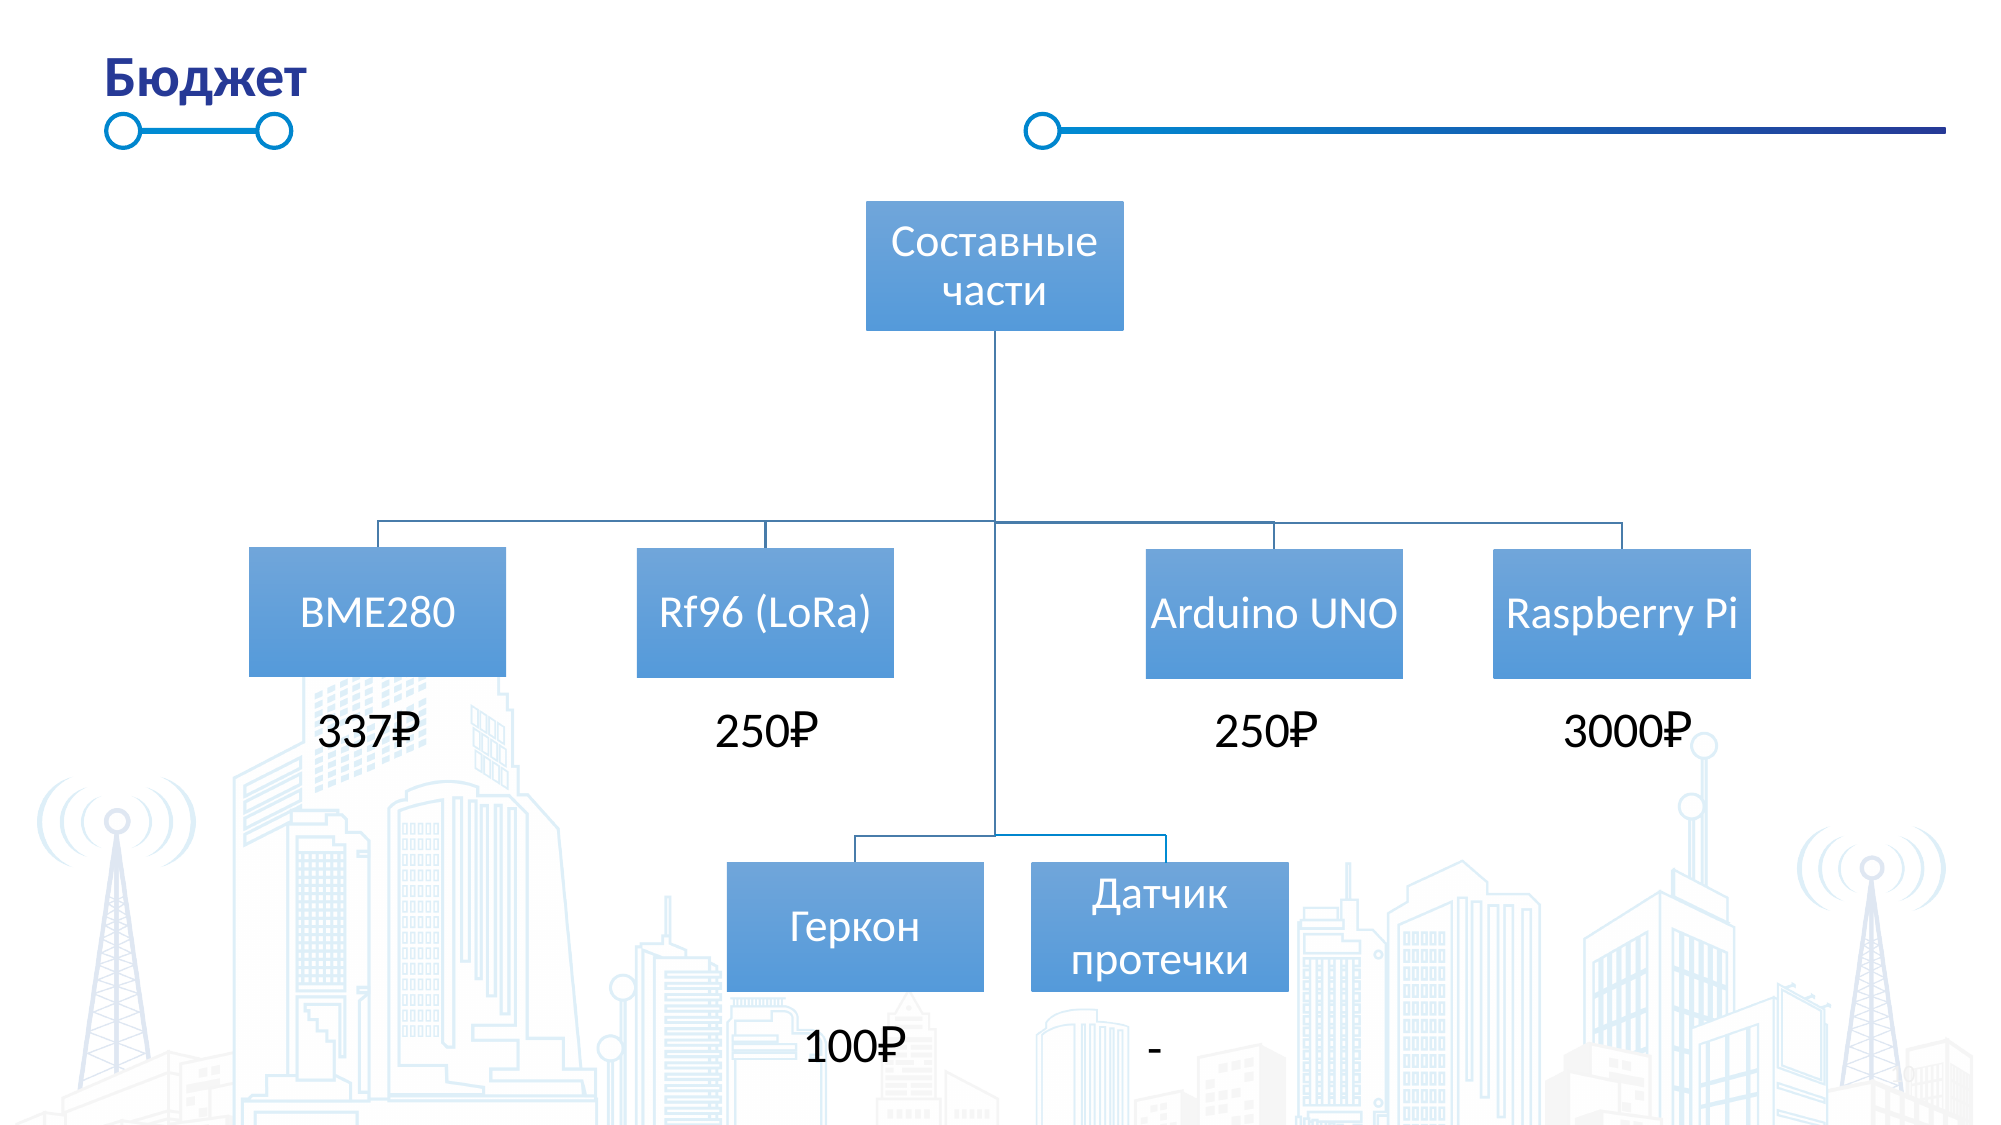

# Бюджет
Составные части
BME280
Rf96 (LoRa)
Arduino UNO
Raspberry Pi
Геркон
Датчик
протечки
250₽
3000₽
337₽
250₽
100₽
-
10